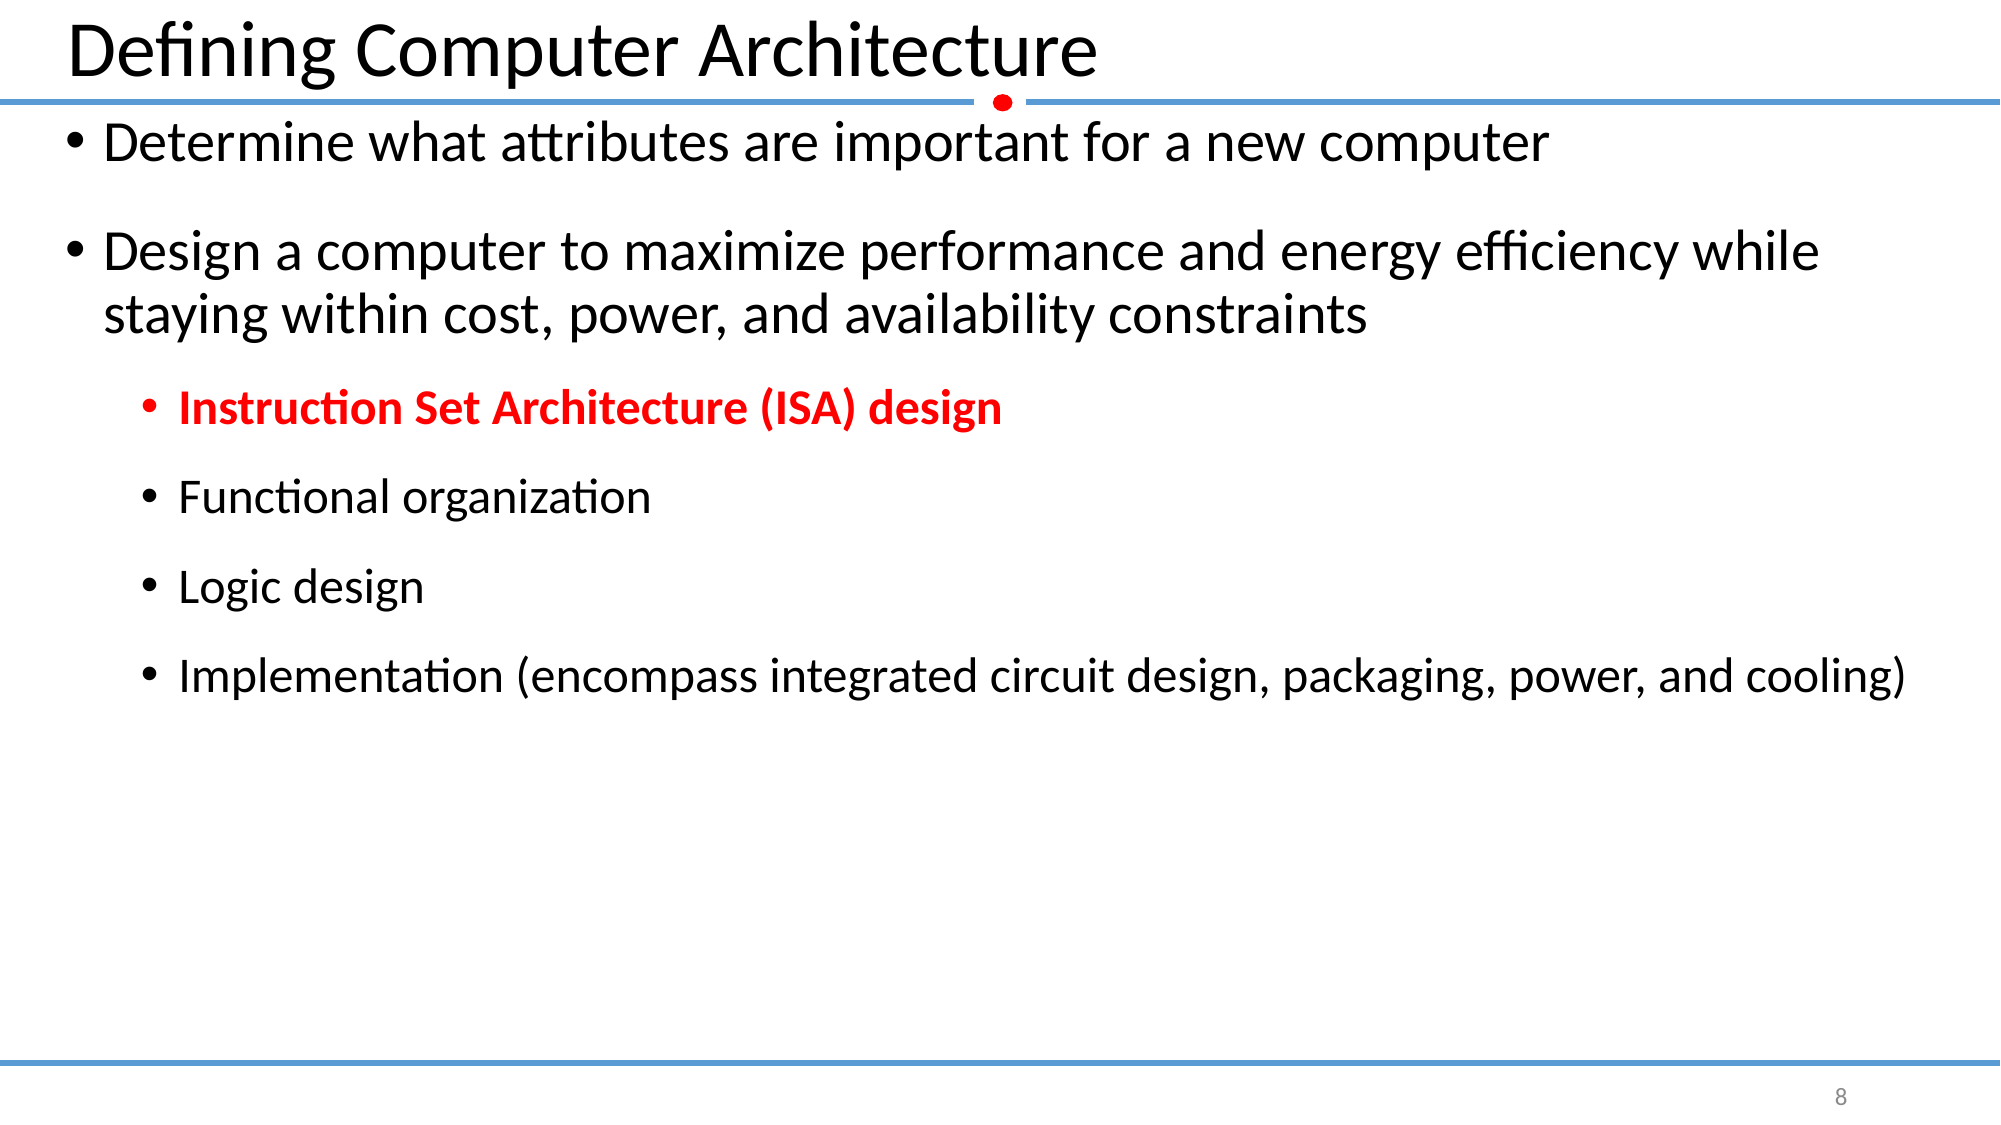

# Defining Computer Architecture
Determine what attributes are important for a new computer
Design a computer to maximize performance and energy efficiency while staying within cost, power, and availability constraints
Instruction Set Architecture (ISA) design
Functional organization
Logic design
Implementation (encompass integrated circuit design, packaging, power, and cooling)
8